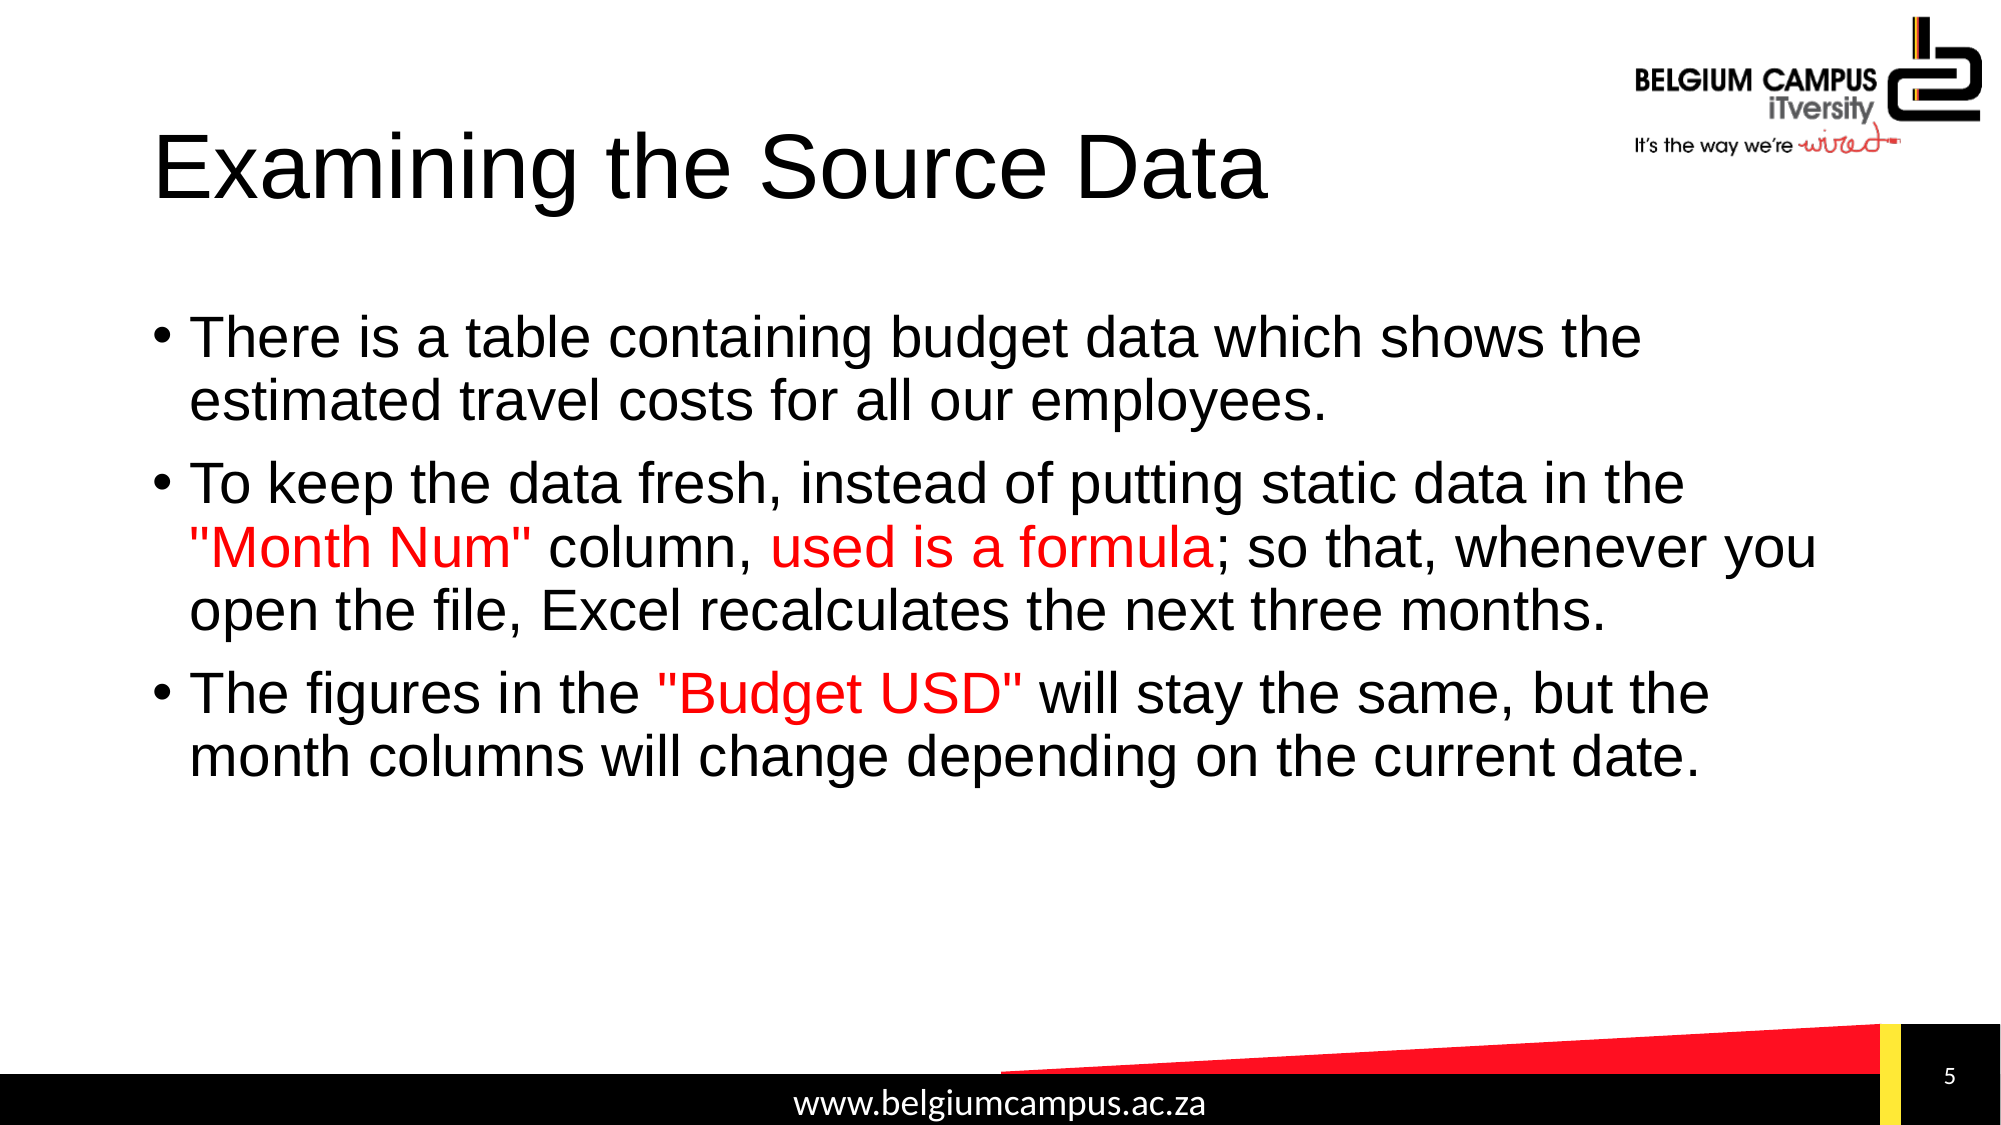

# Examining the Source Data
There is a table containing budget data which shows the estimated travel costs for all our employees.
To keep the data fresh, instead of putting static data in the "Month Num" column, used is a formula; so that, whenever you open the file, Excel recalculates the next three months.
The figures in the "Budget USD" will stay the same, but the month columns will change depending on the current date.